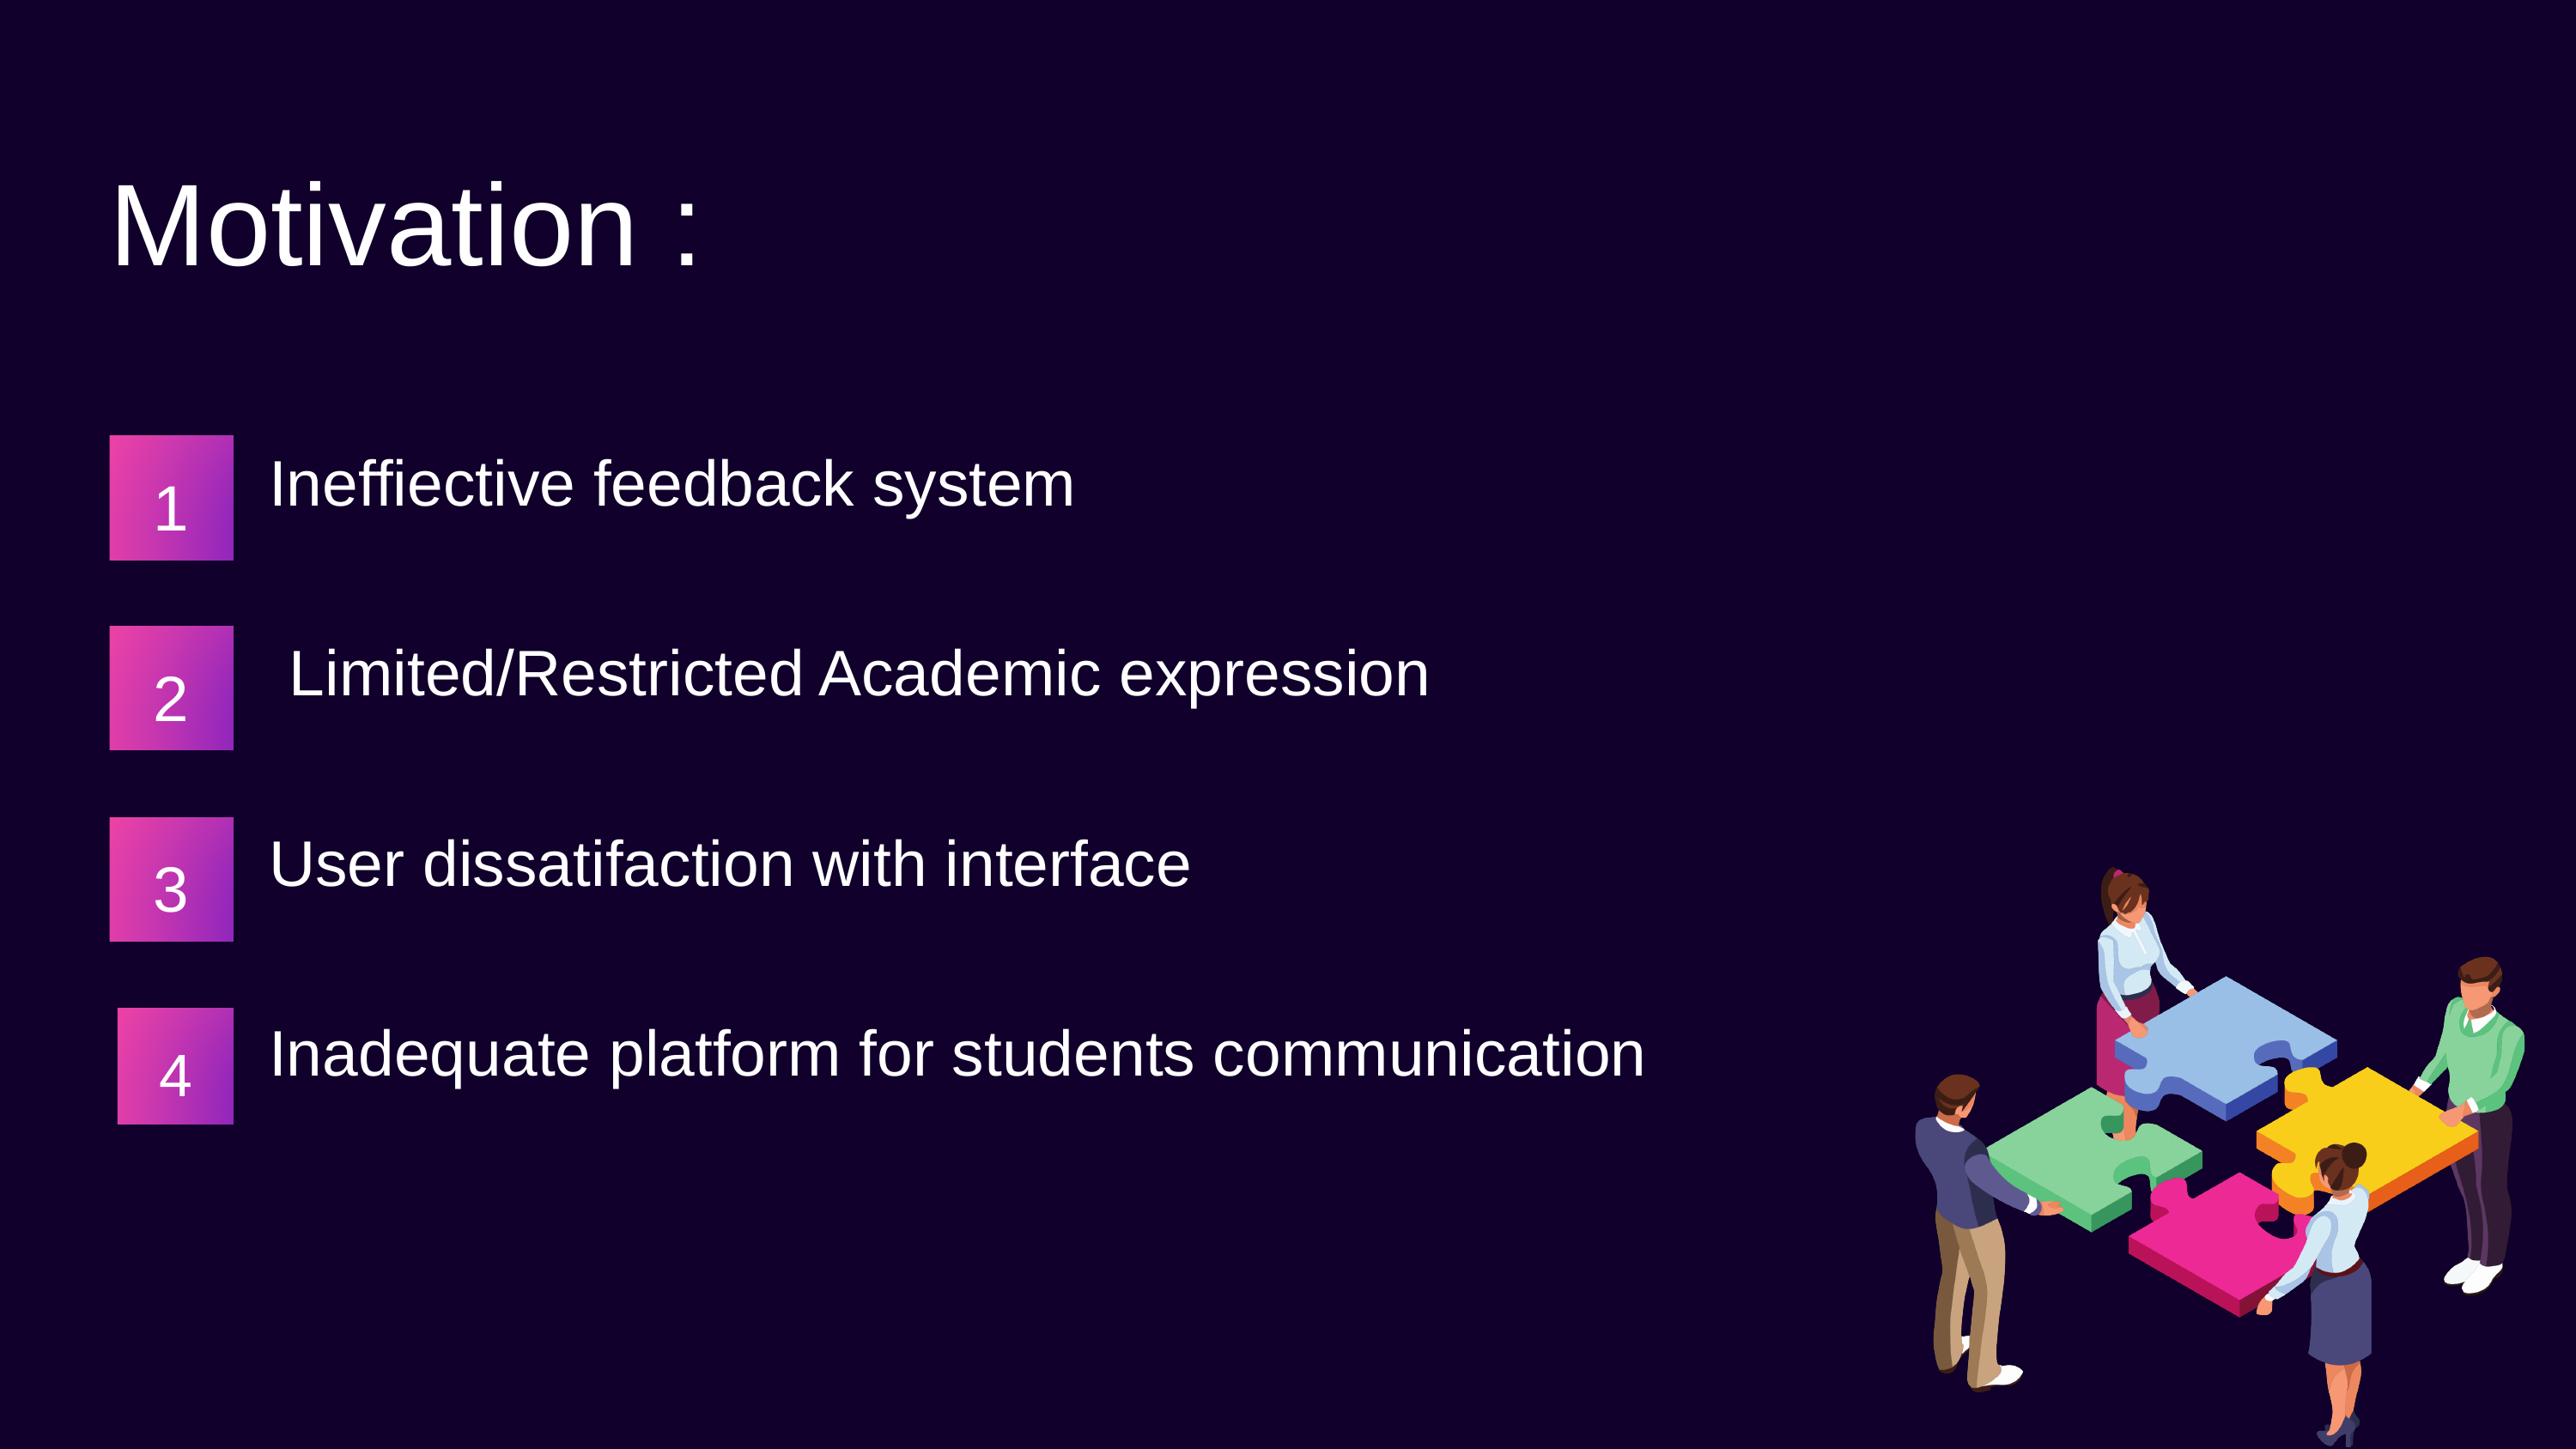

Motivation :

Ineffiective feedback system
1

Limited/Restricted Academic expression
2

User dissatifaction with interface
3

Inadequate platform for students communication

4